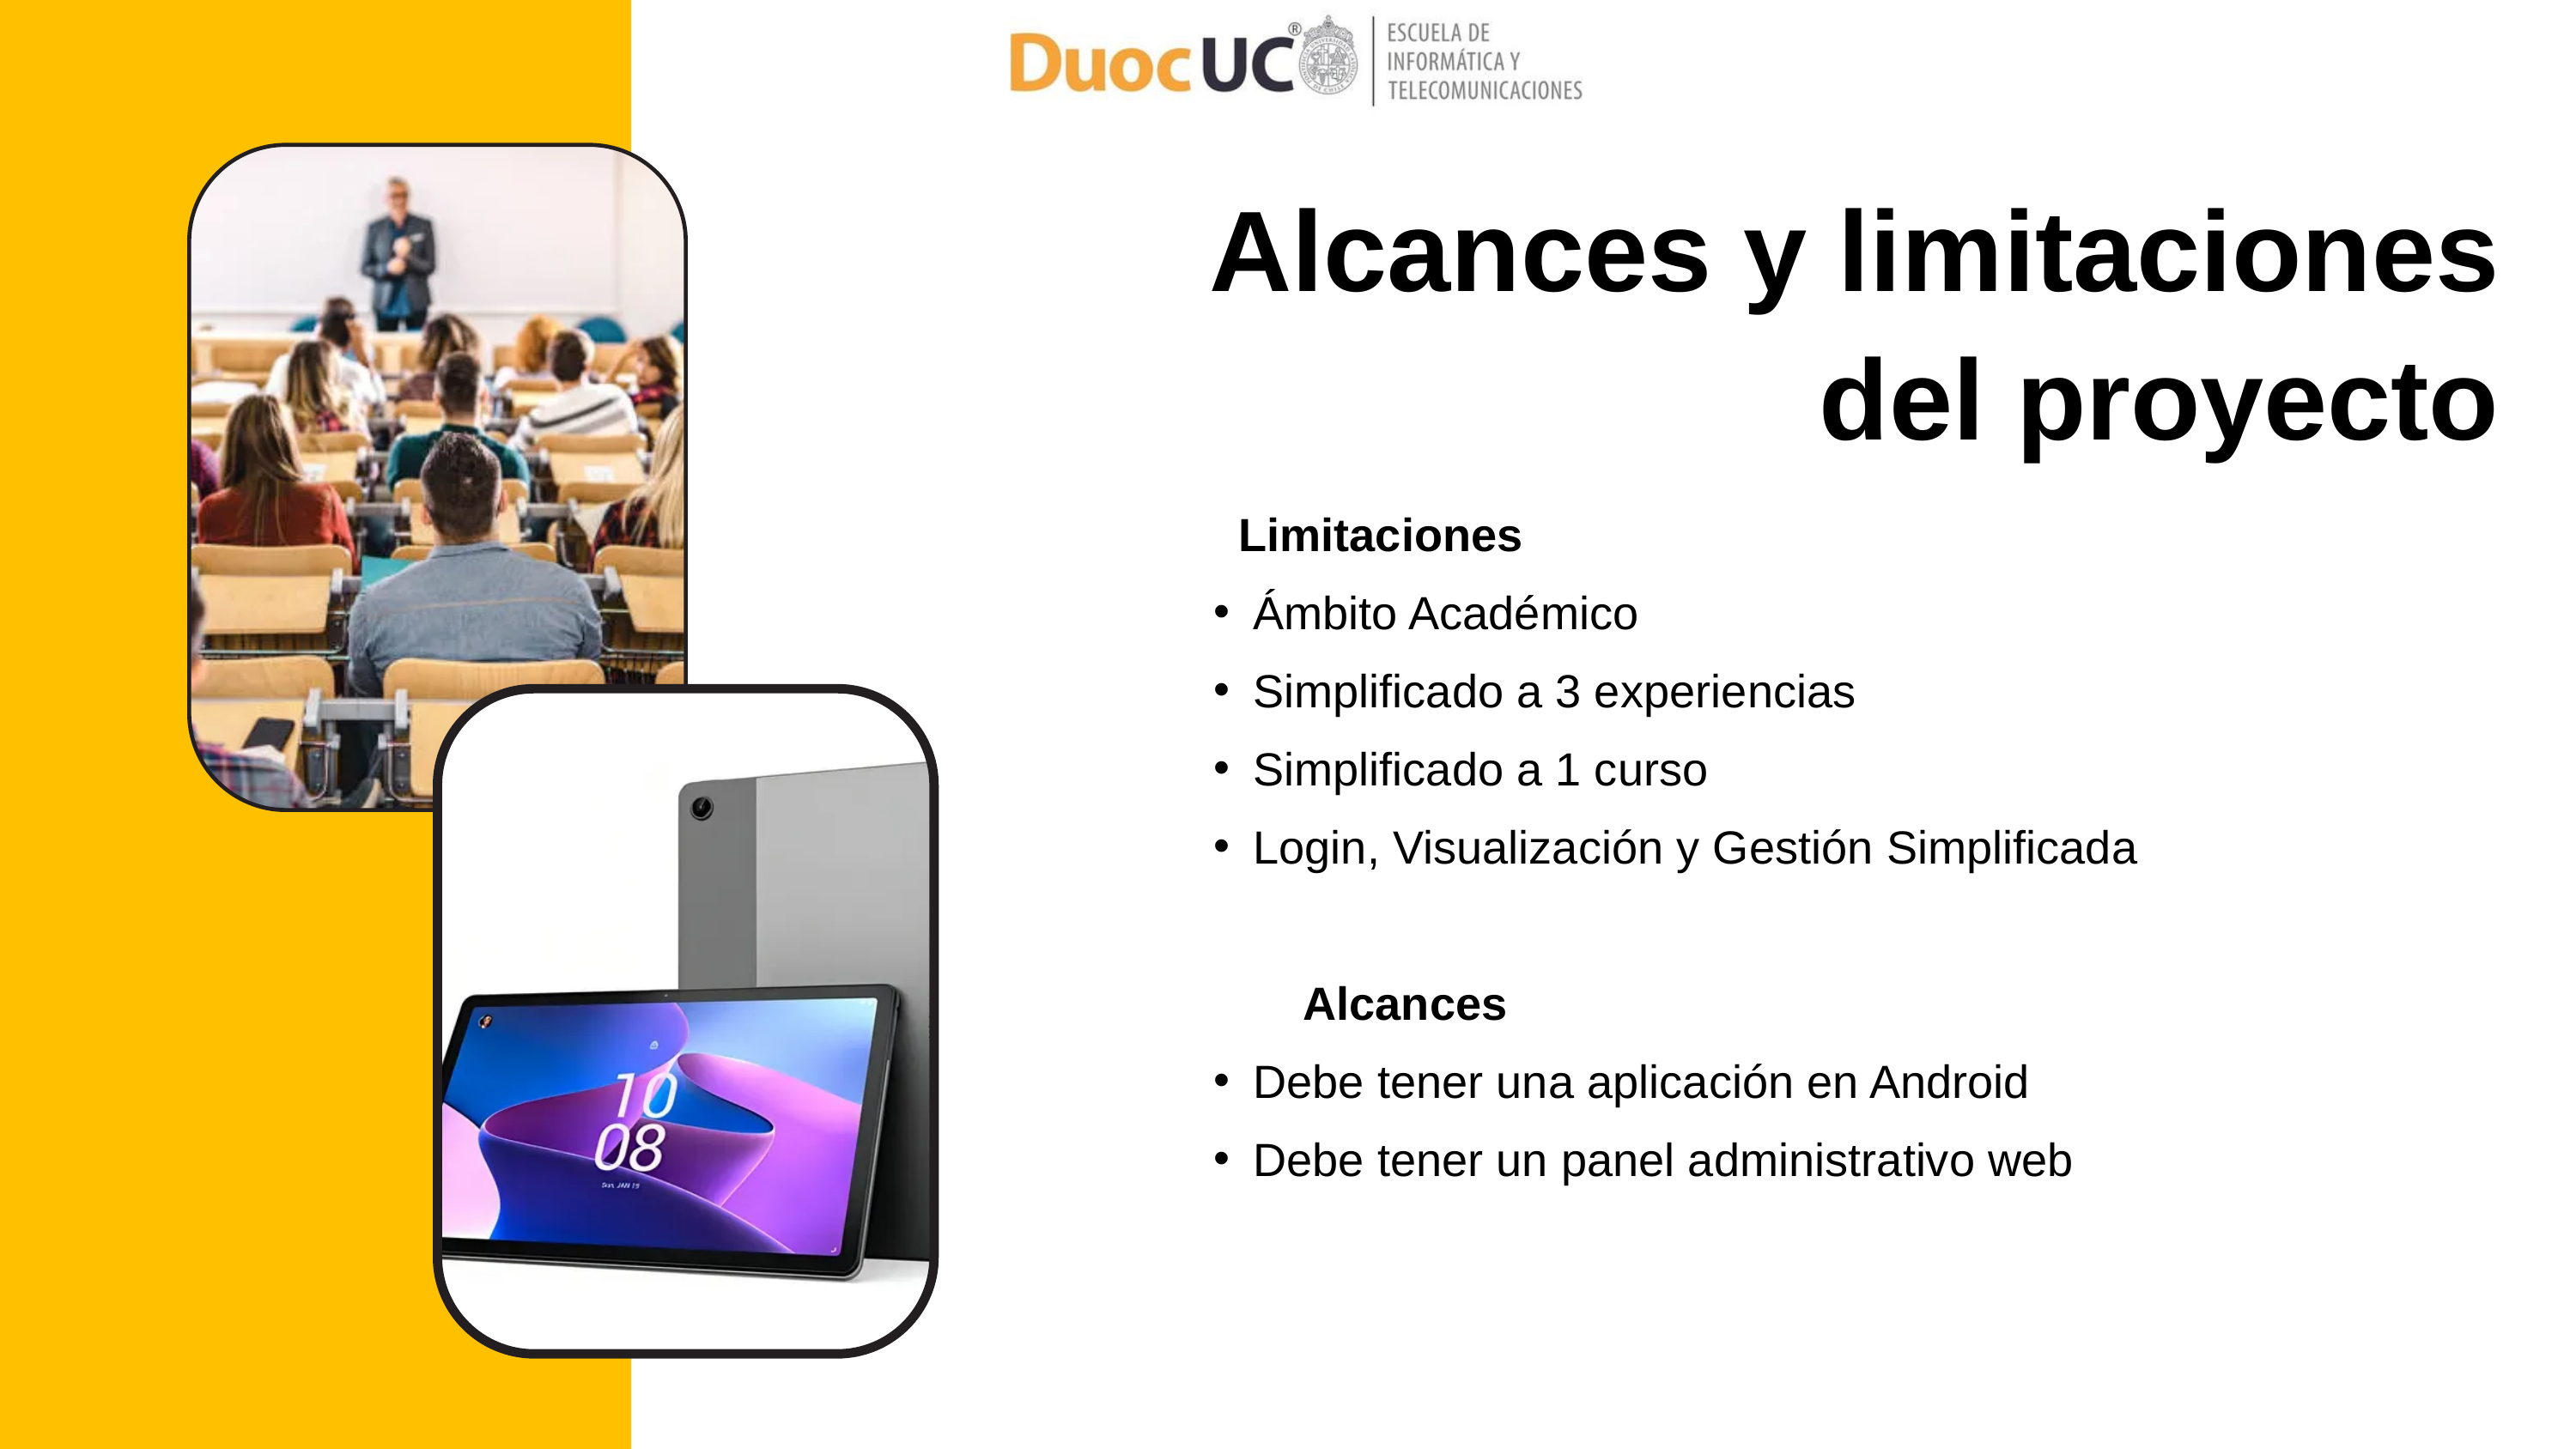

Alcances y limitaciones del proyecto

     Limitaciones
Ámbito Académico
Simplificado a 3 experiencias
Simplificado a 1 curso
Login, Visualización y Gestión Simplificada

	Alcances
Debe tener una aplicación en Android
Debe tener un panel administrativo web